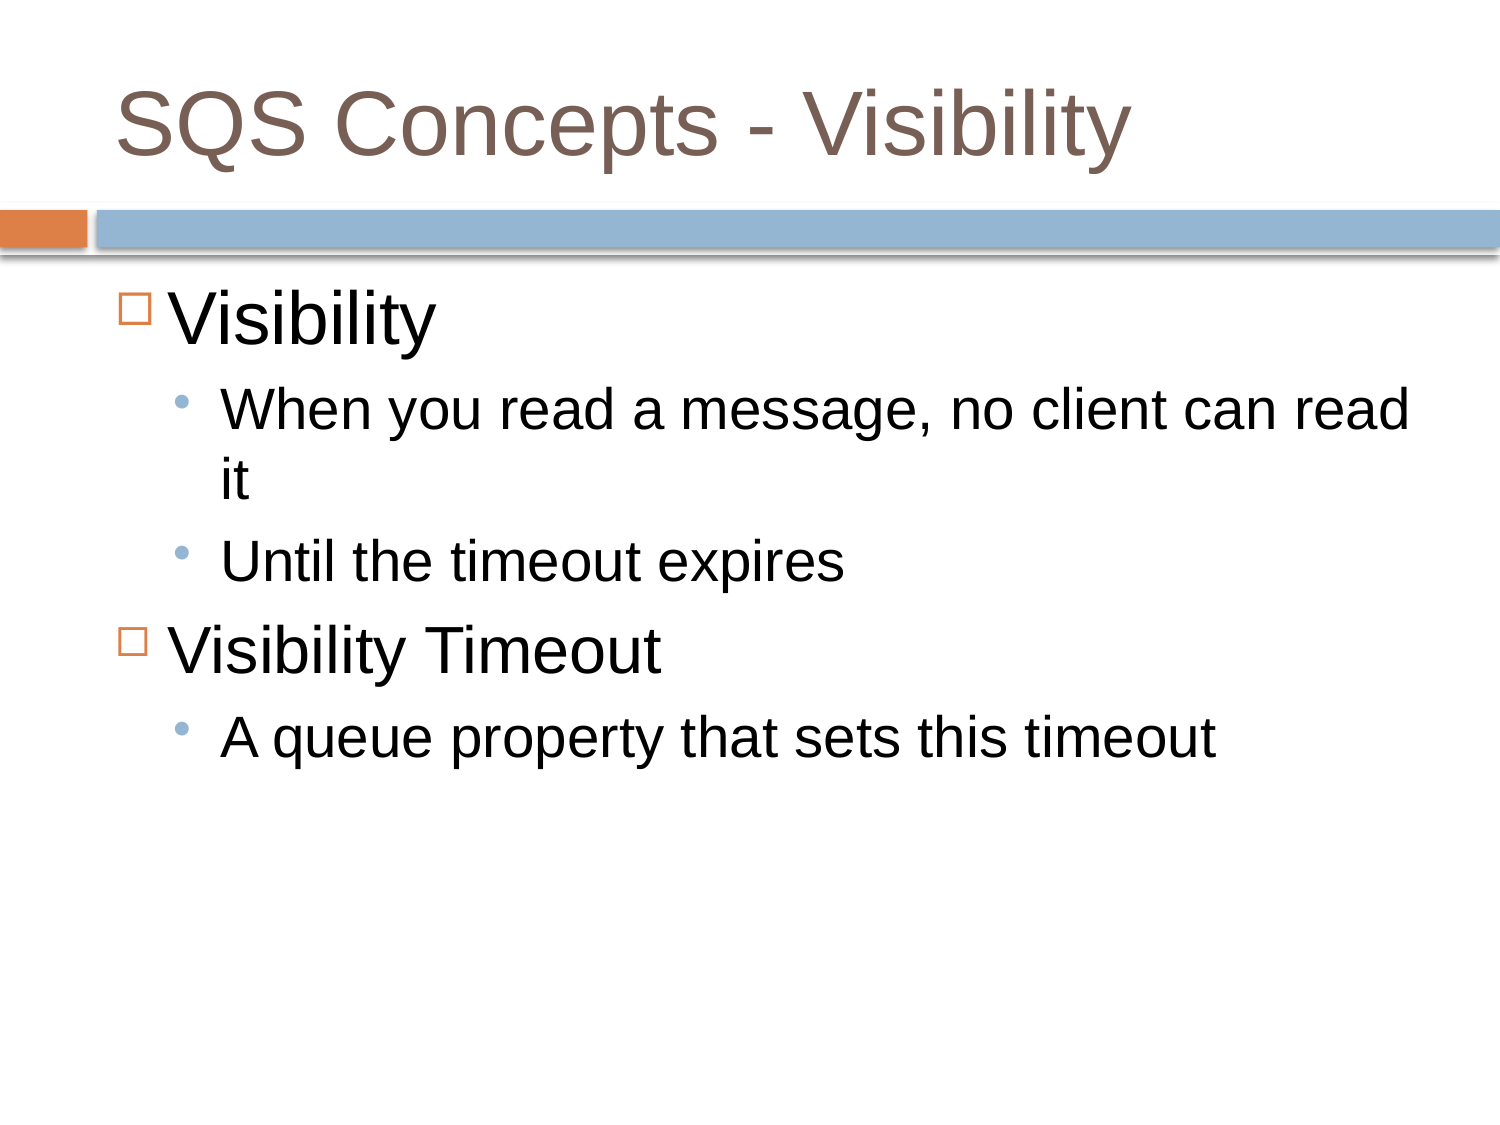

# SQS Concepts - Visibility
Visibility
When you read a message, no client can read it
Until the timeout expires
Visibility Timeout
A queue property that sets this timeout